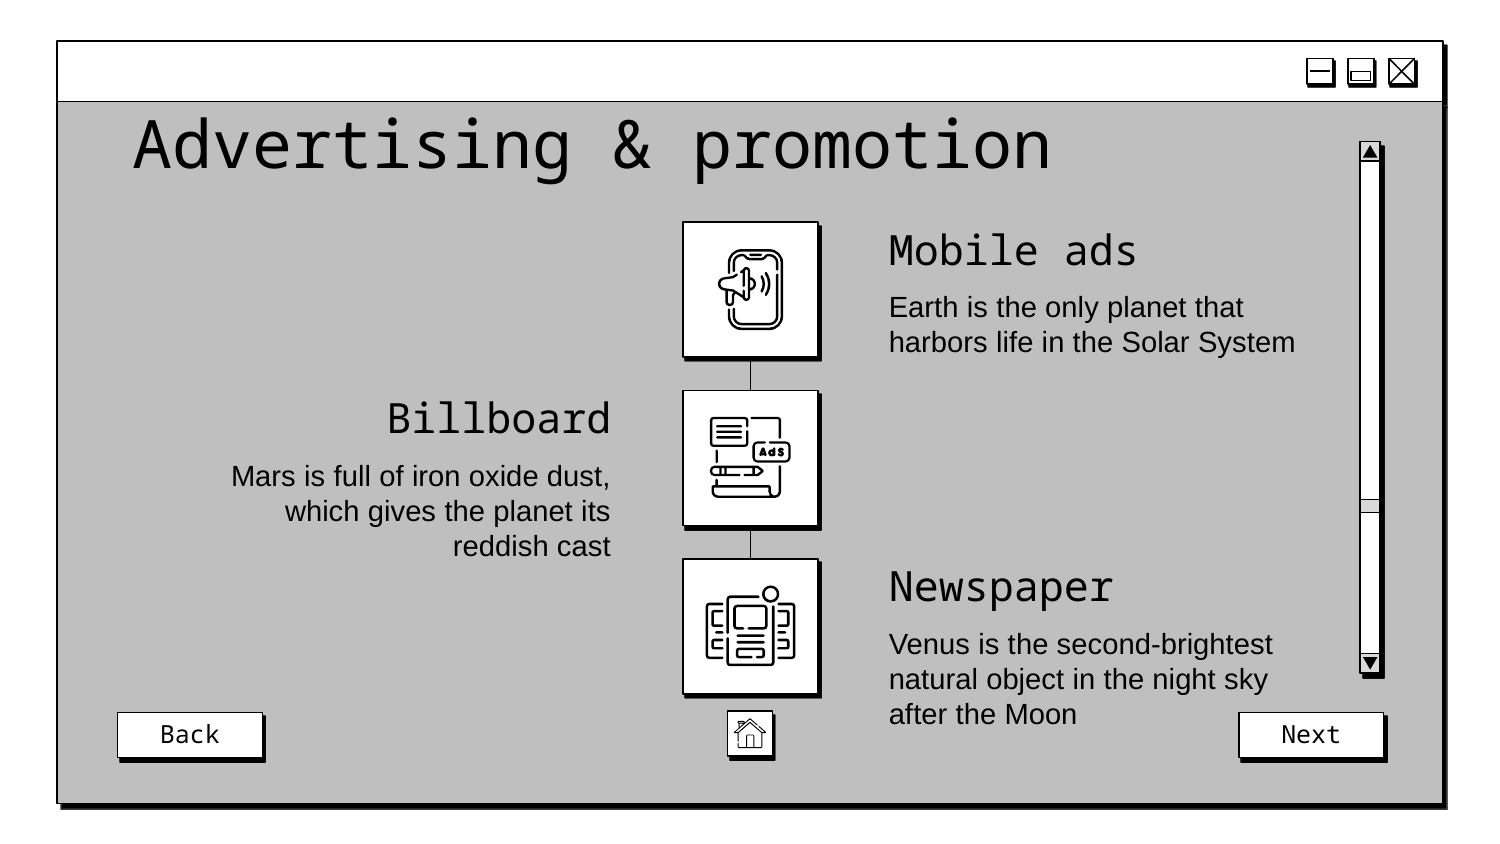

# Advertising & promotion

Mobile ads

Earth is the only planet that harbors life in the Solar System
Billboard

Mars is full of iron oxide dust, which gives the planet its reddish cast

Newspaper

Venus is the second-brightest natural object in the night sky after the Moon

Back
Next